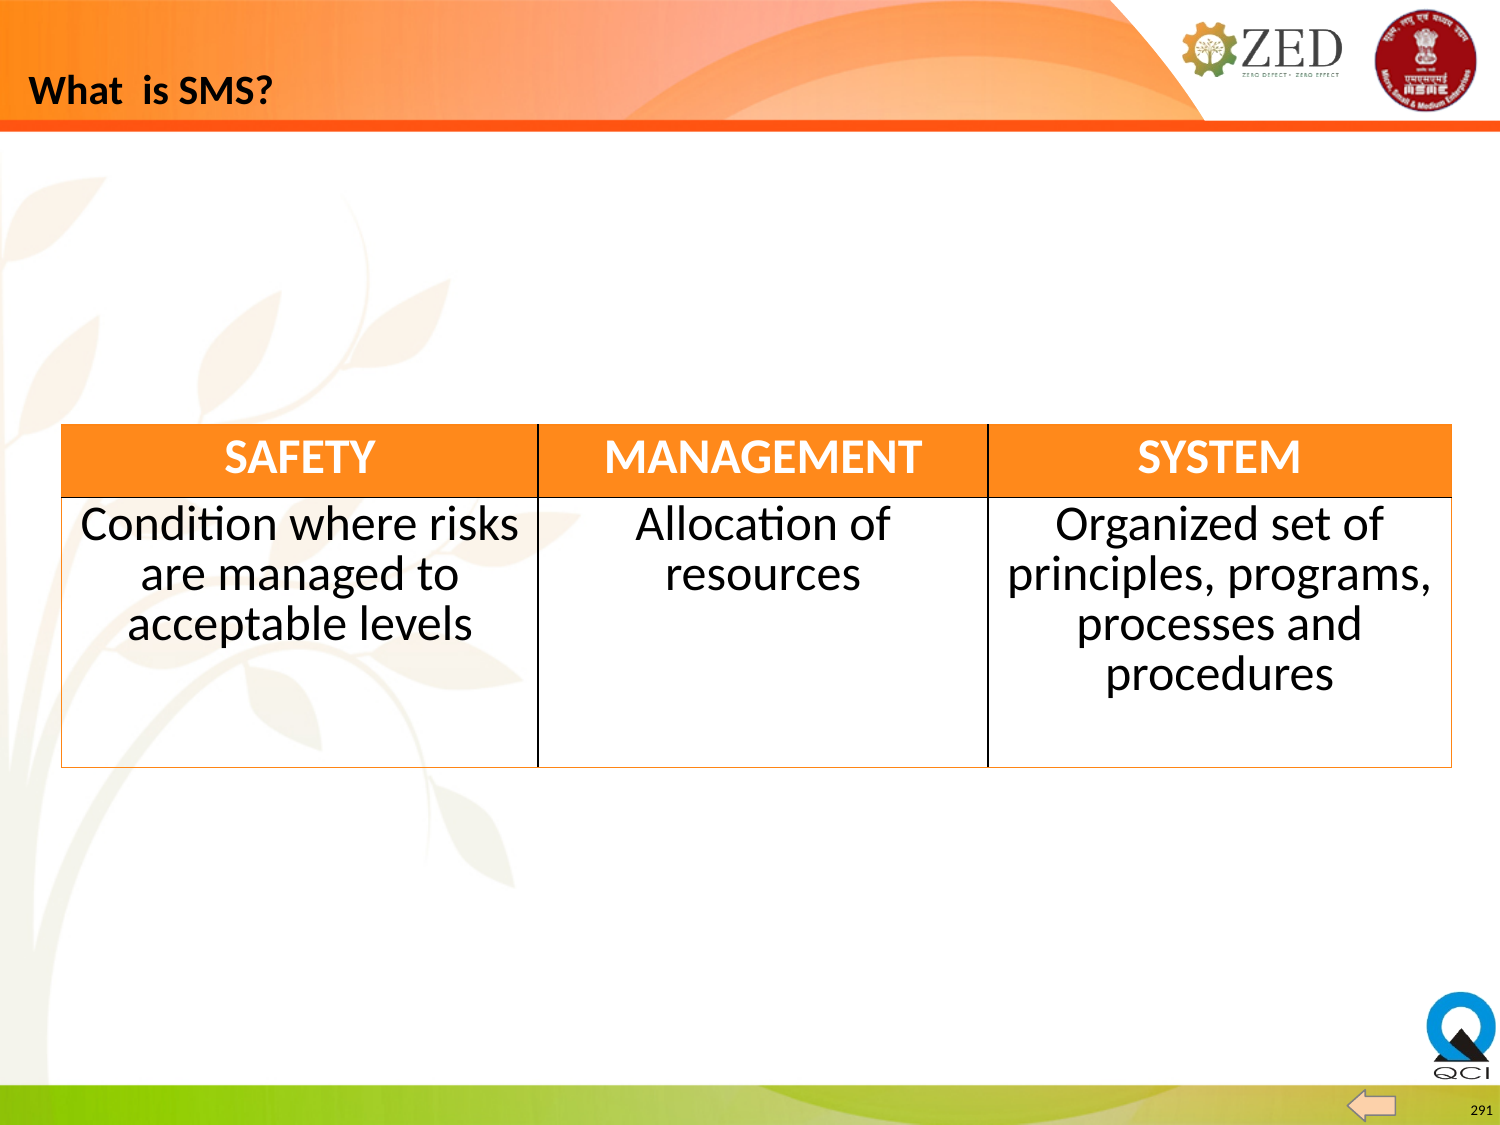

# What  is SMS?
| SAFETY | MANAGEMENT | SYSTEM |
| --- | --- | --- |
| Condition where risks are managed to acceptable levels | Allocation of resources | Organized set of principles, programs, processes and procedures |